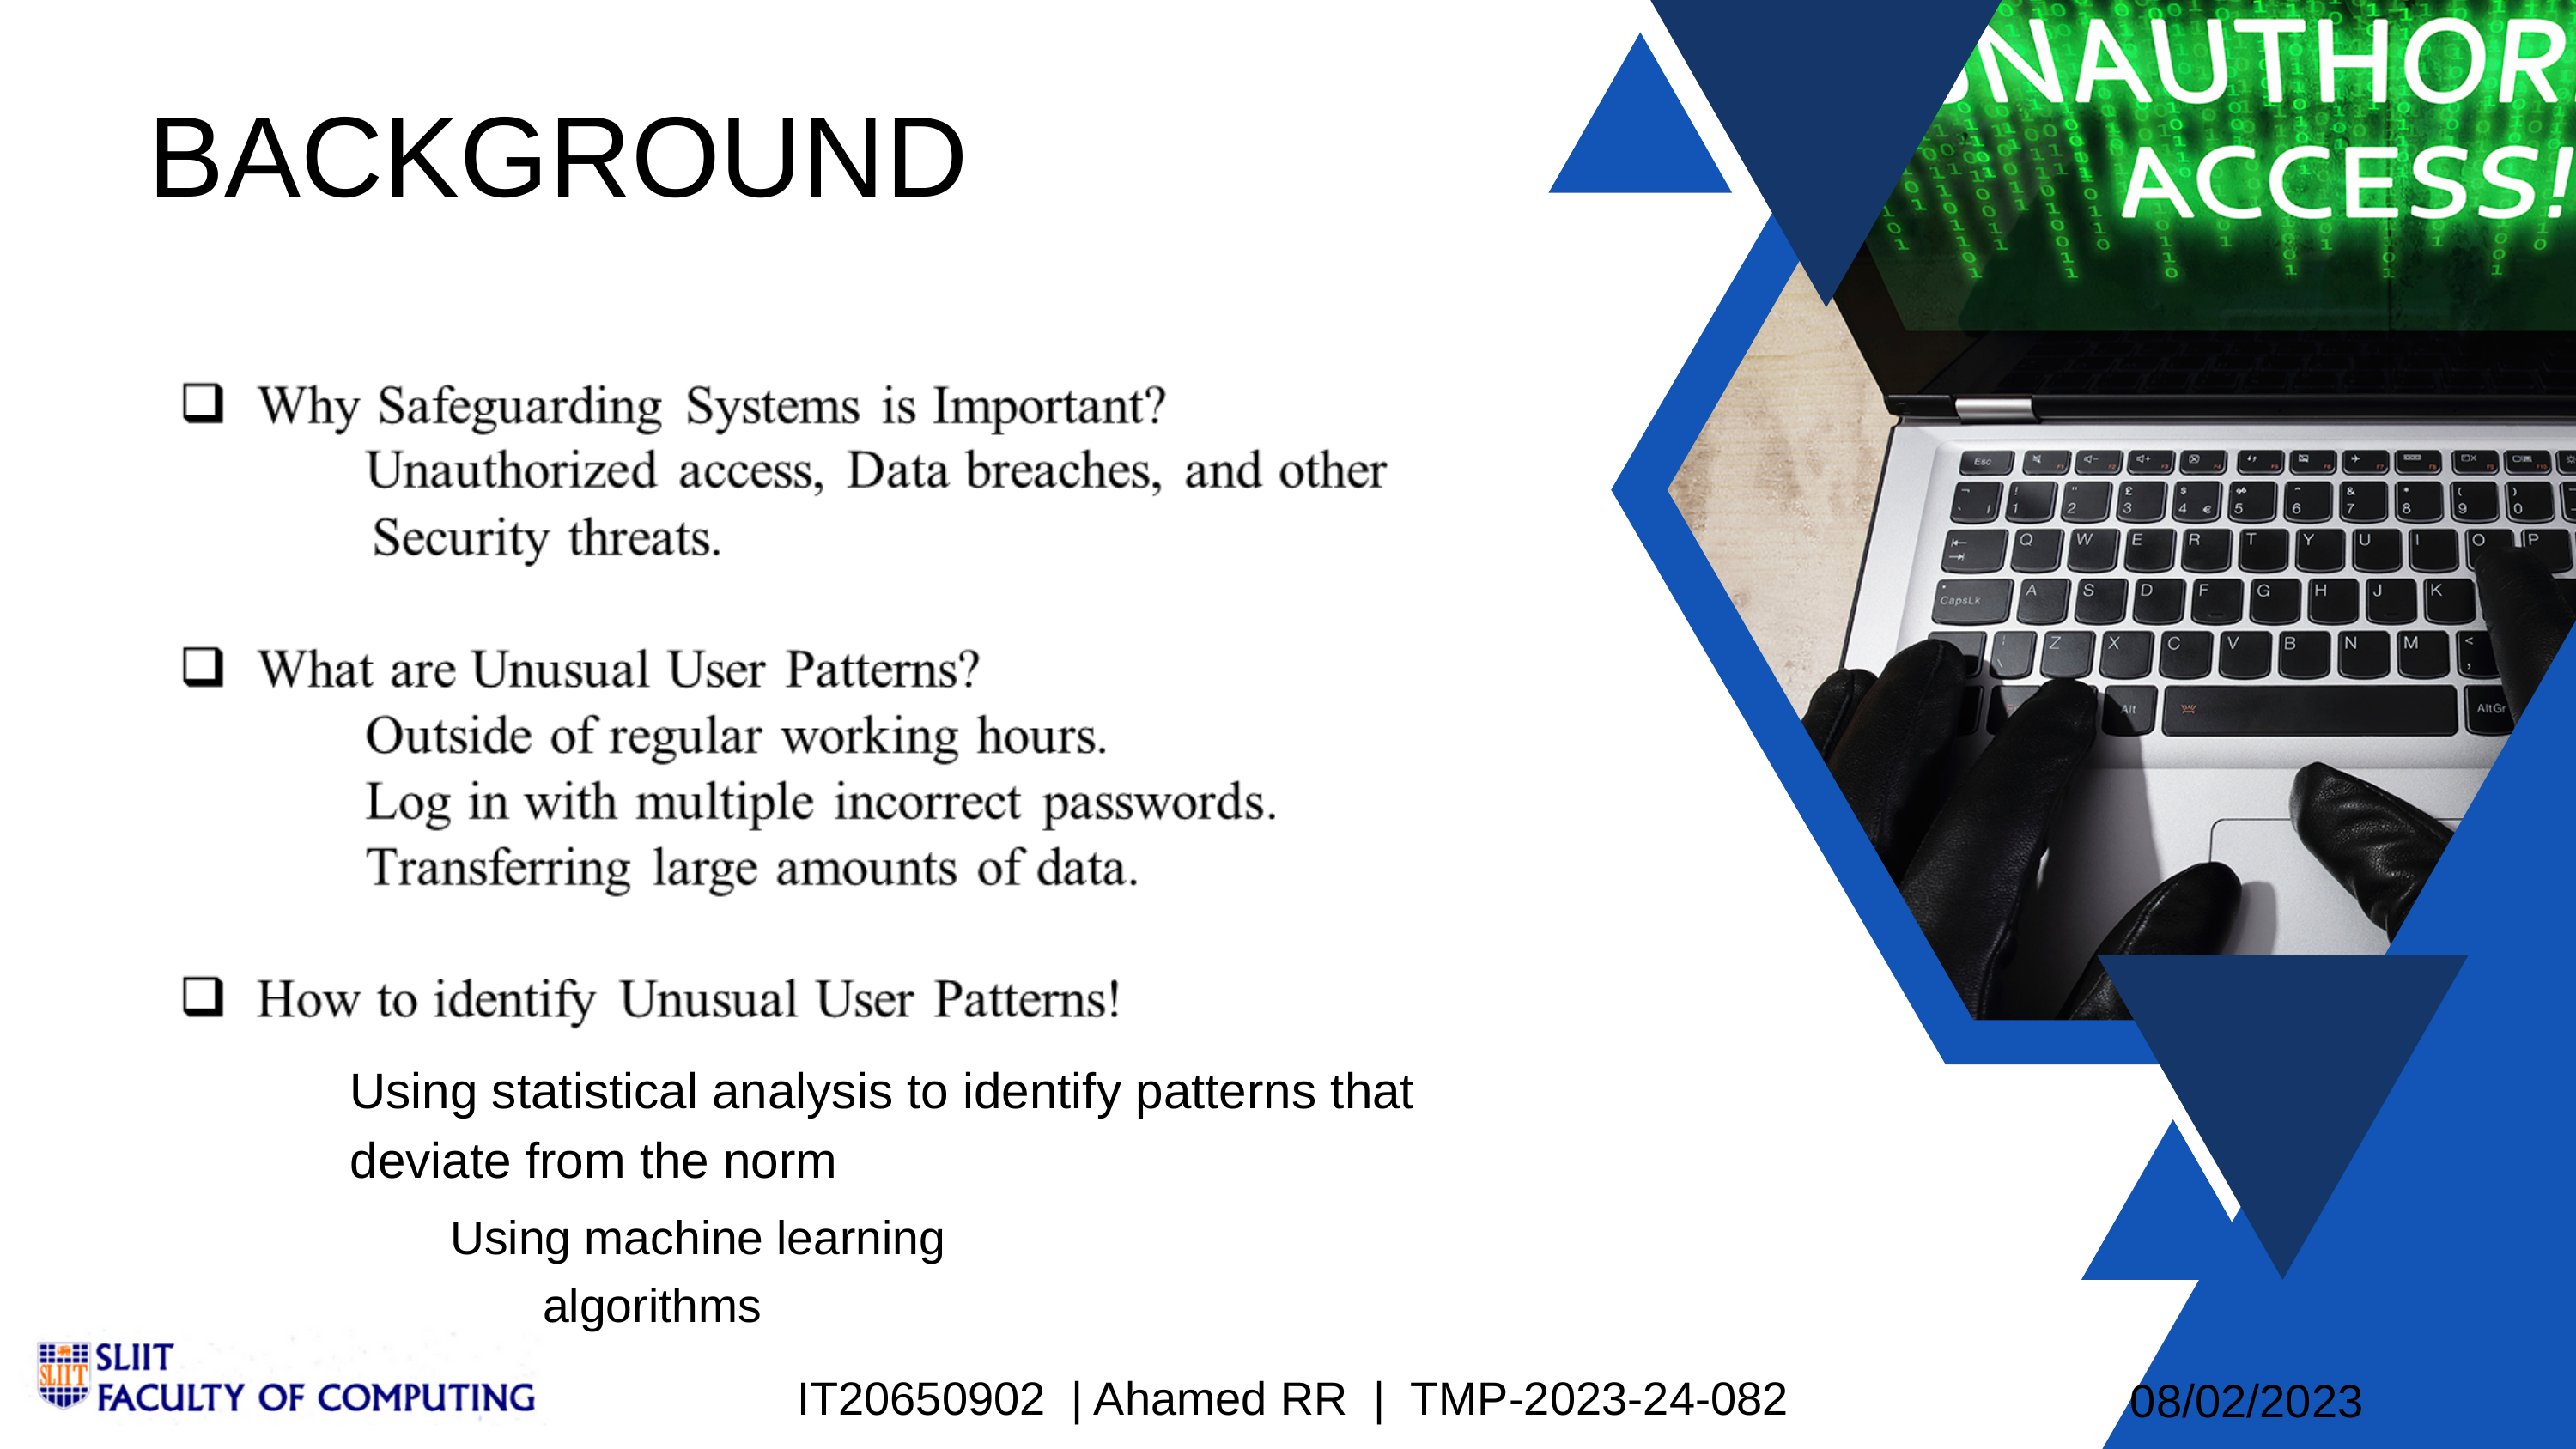

BACKGROUND

Using statistical analysis to identify patterns that deviate from the norm

       Using machine learning algorithms

IT20650902  | Ahamed RR  |  TMP-2023-24-082
08/02/2023